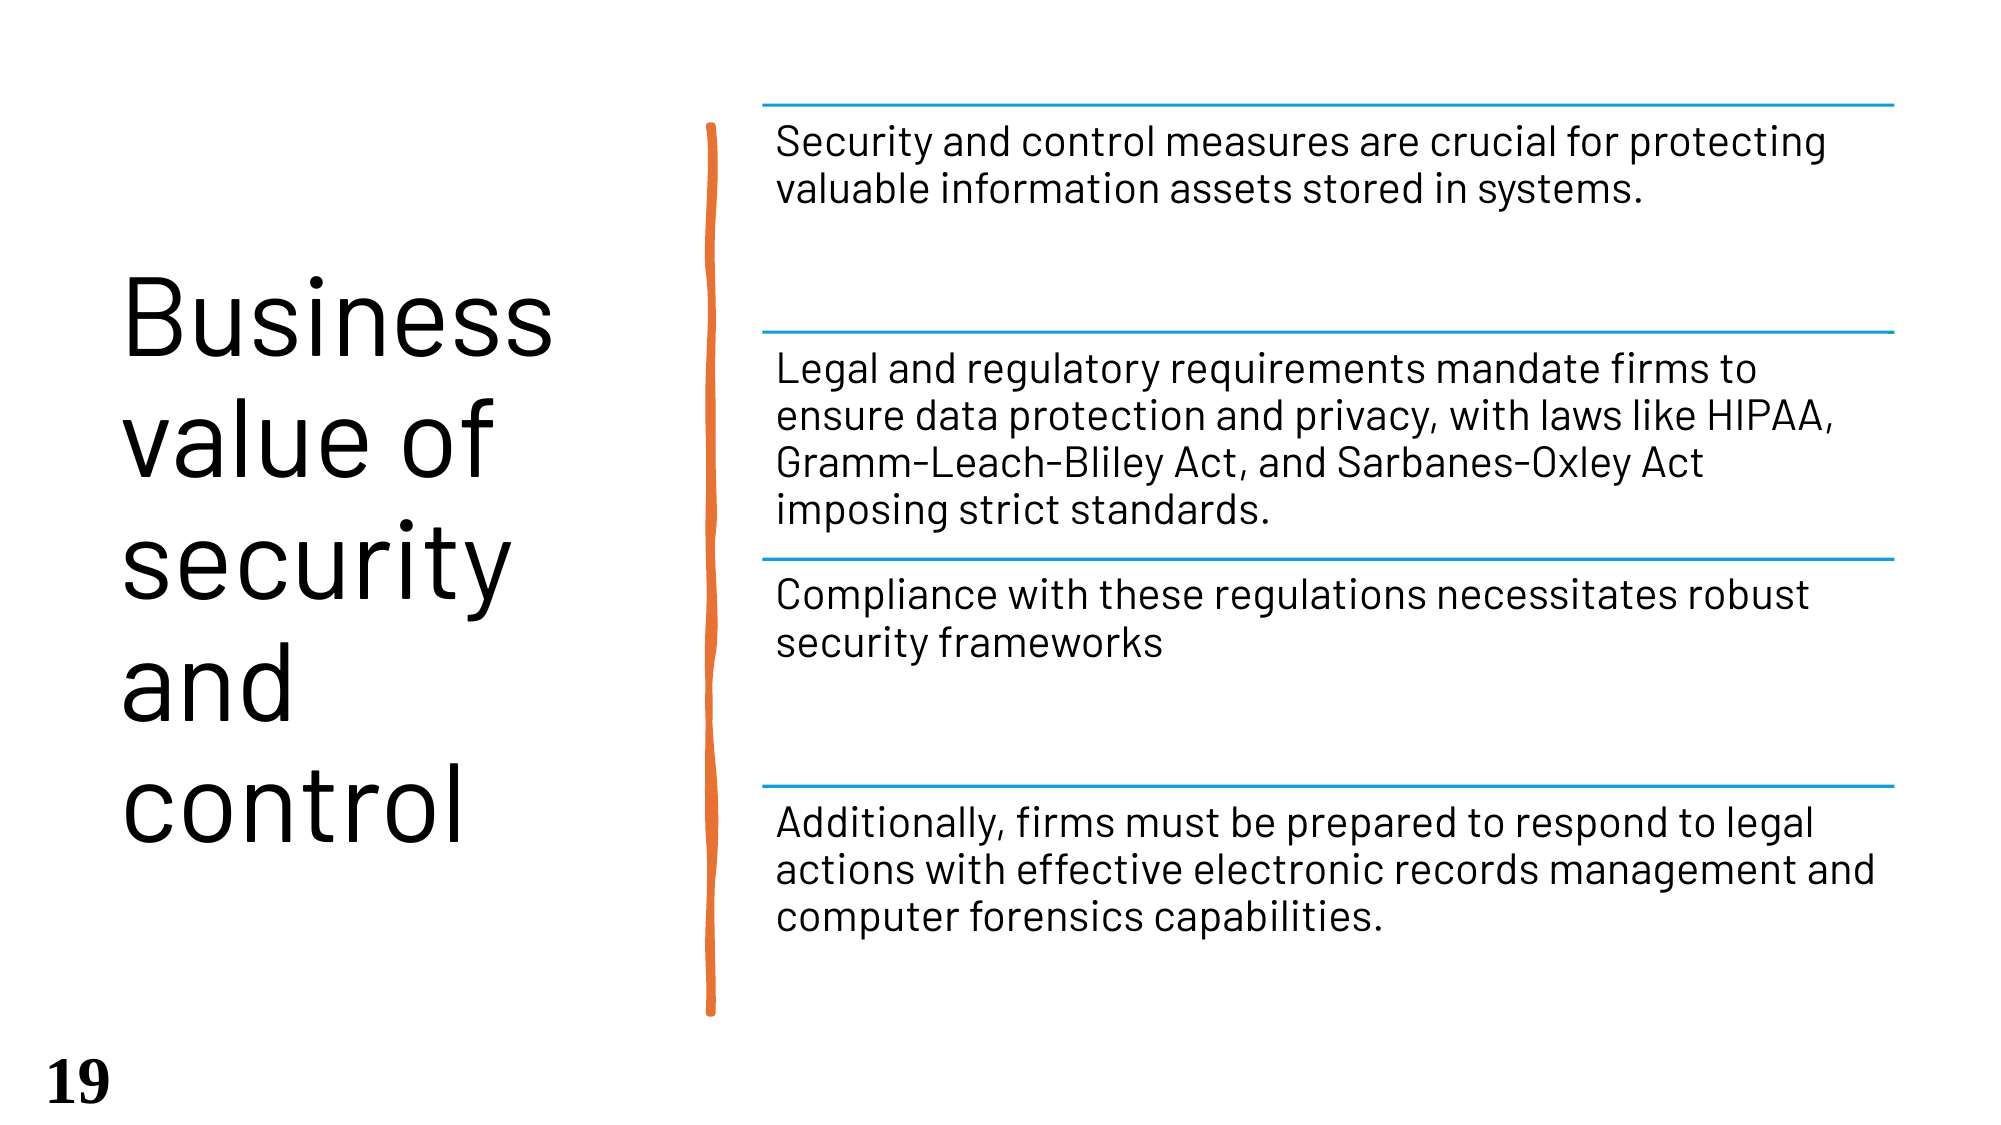

Security and control measures are crucial for protecting valuable information assets stored in systems.
Legal and regulatory requirements mandate firms to ensure data protection and privacy, with laws like HIPAA, Gramm-Leach-Bliley Act, and Sarbanes-Oxley Act imposing strict standards.
Compliance with these regulations necessitates robust security frameworks
Additionally, firms must be prepared to respond to legal actions with effective electronic records management and computer forensics capabilities.
# Business value of security and control

19